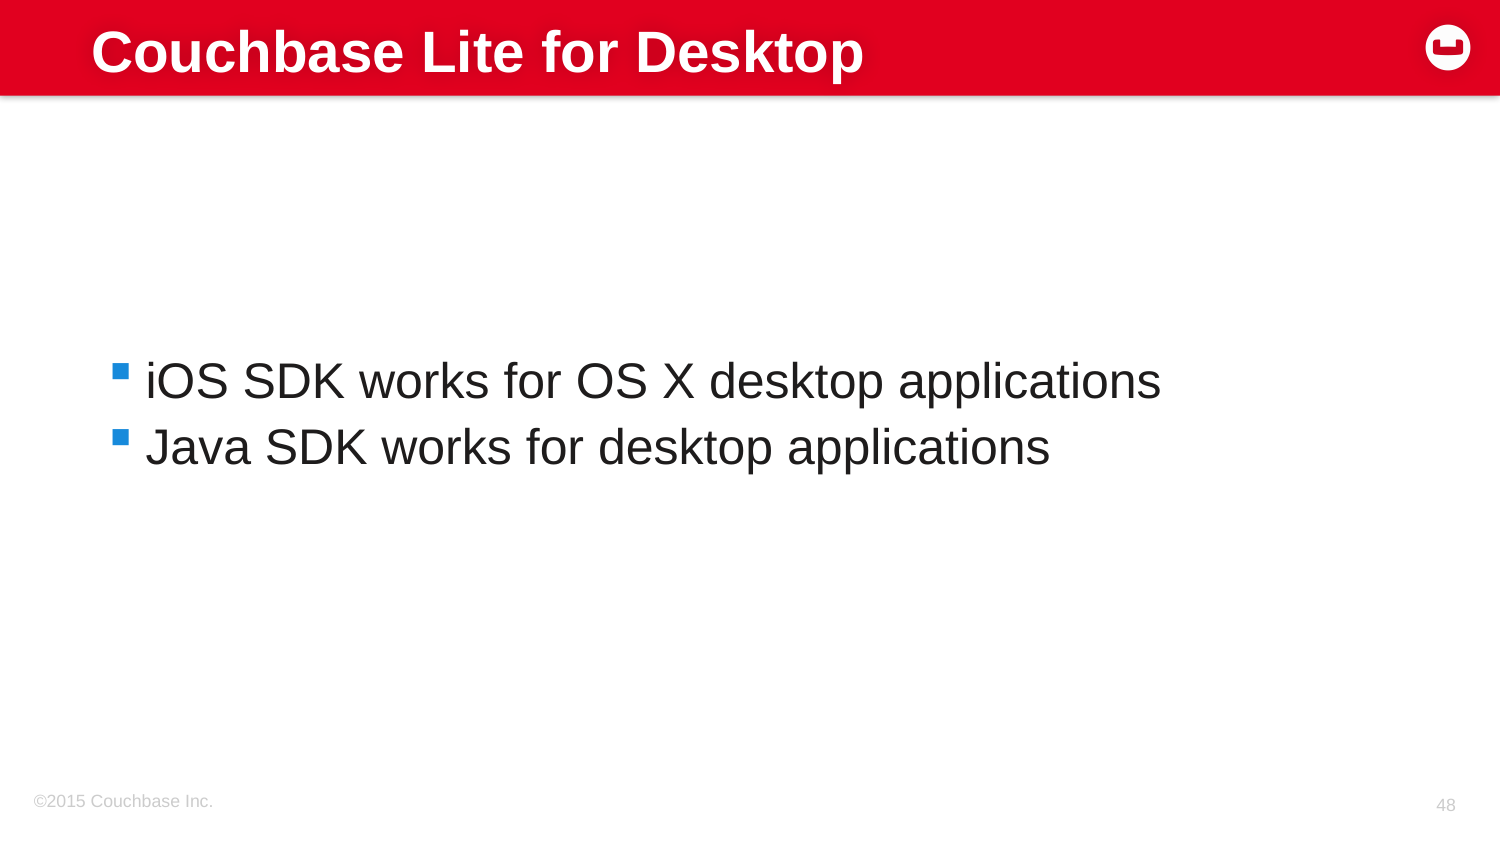

# Couchbase Lite for Desktop
iOS SDK works for OS X desktop applications
Java SDK works for desktop applications